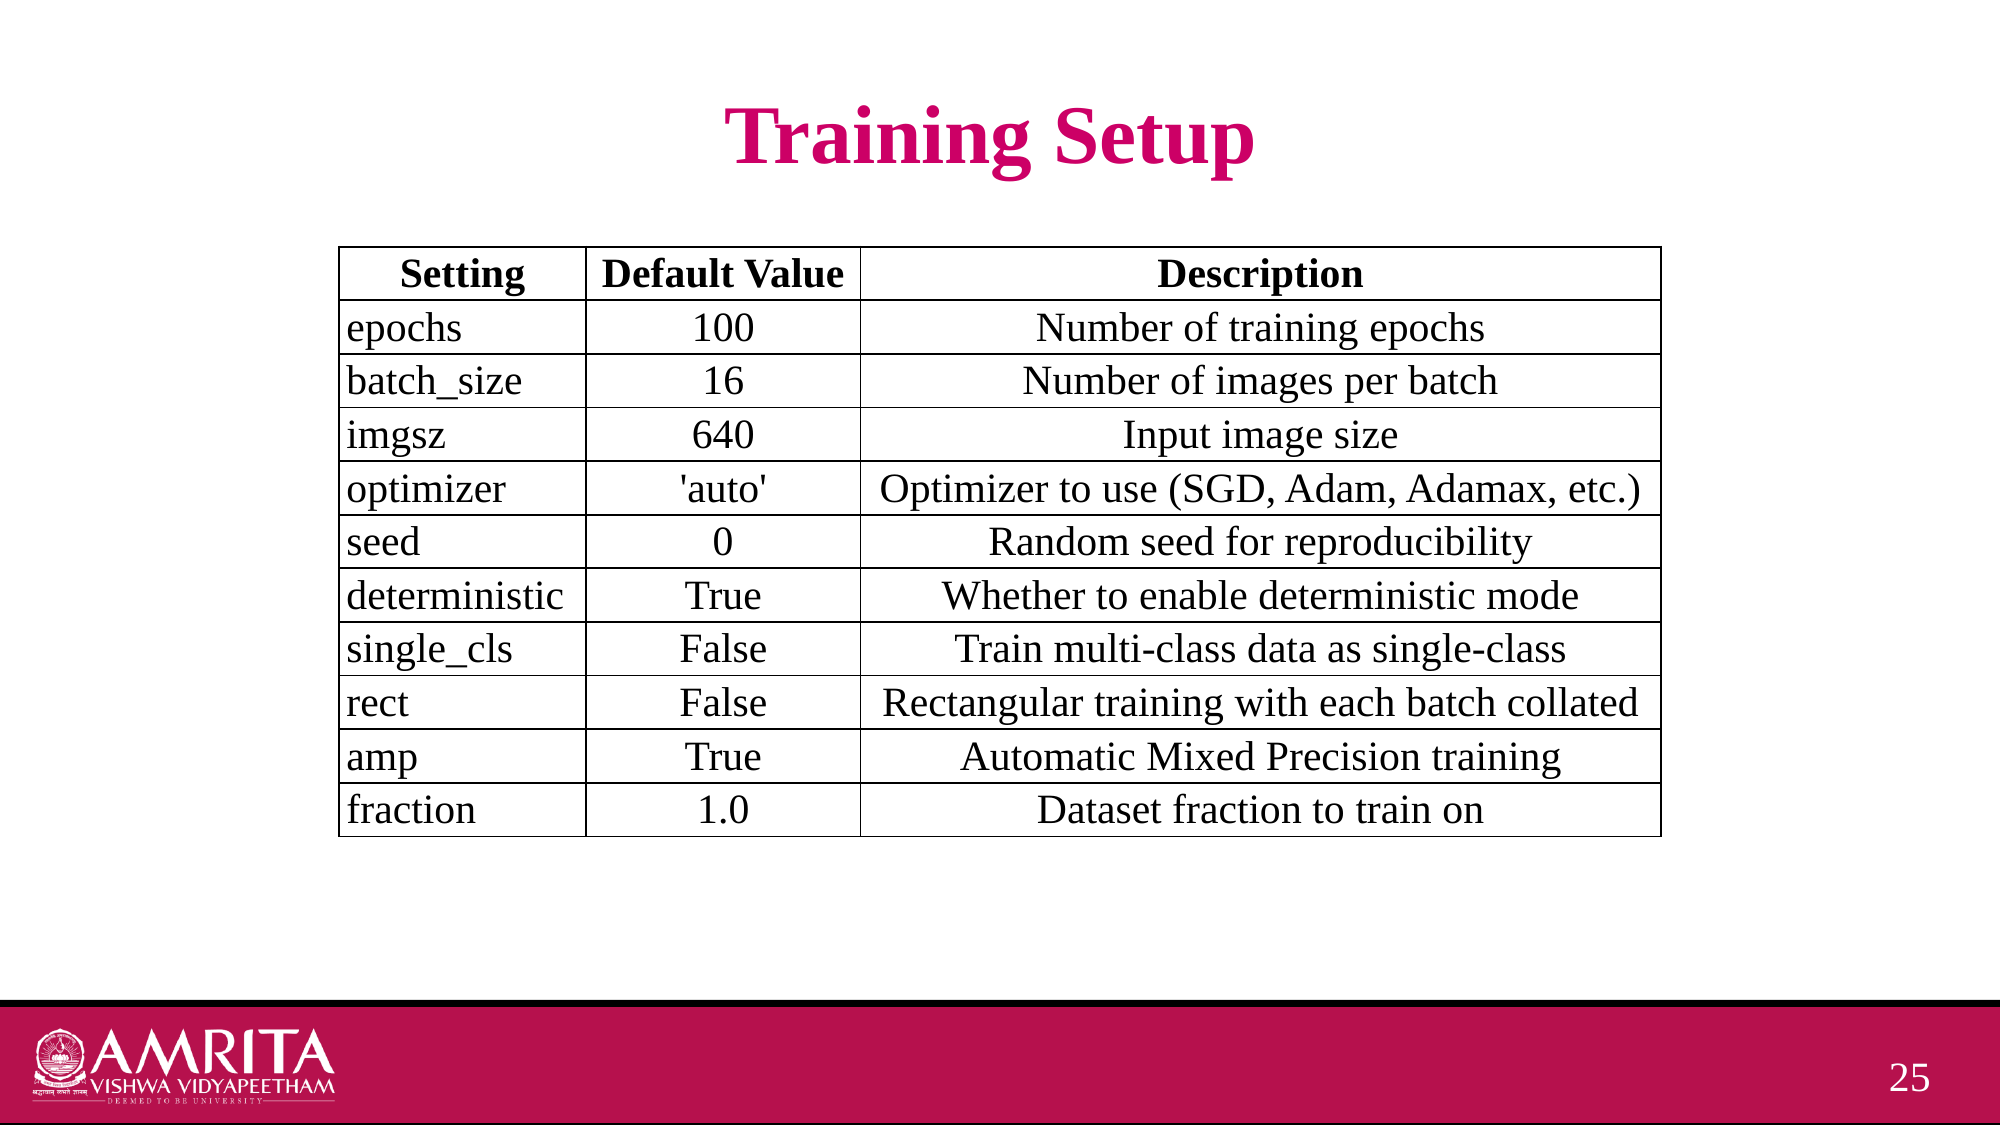

# Training Setup
| Setting | Default Value | Description |
| --- | --- | --- |
| epochs | 100 | Number of training epochs |
| batch\_size | 16 | Number of images per batch |
| imgsz | 640 | Input image size |
| optimizer | 'auto' | Optimizer to use (SGD, Adam, Adamax, etc.) |
| seed | 0 | Random seed for reproducibility |
| deterministic | True | Whether to enable deterministic mode |
| single\_cls | False | Train multi-class data as single-class |
| rect | False | Rectangular training with each batch collated |
| amp | True | Automatic Mixed Precision training |
| fraction | 1.0 | Dataset fraction to train on |